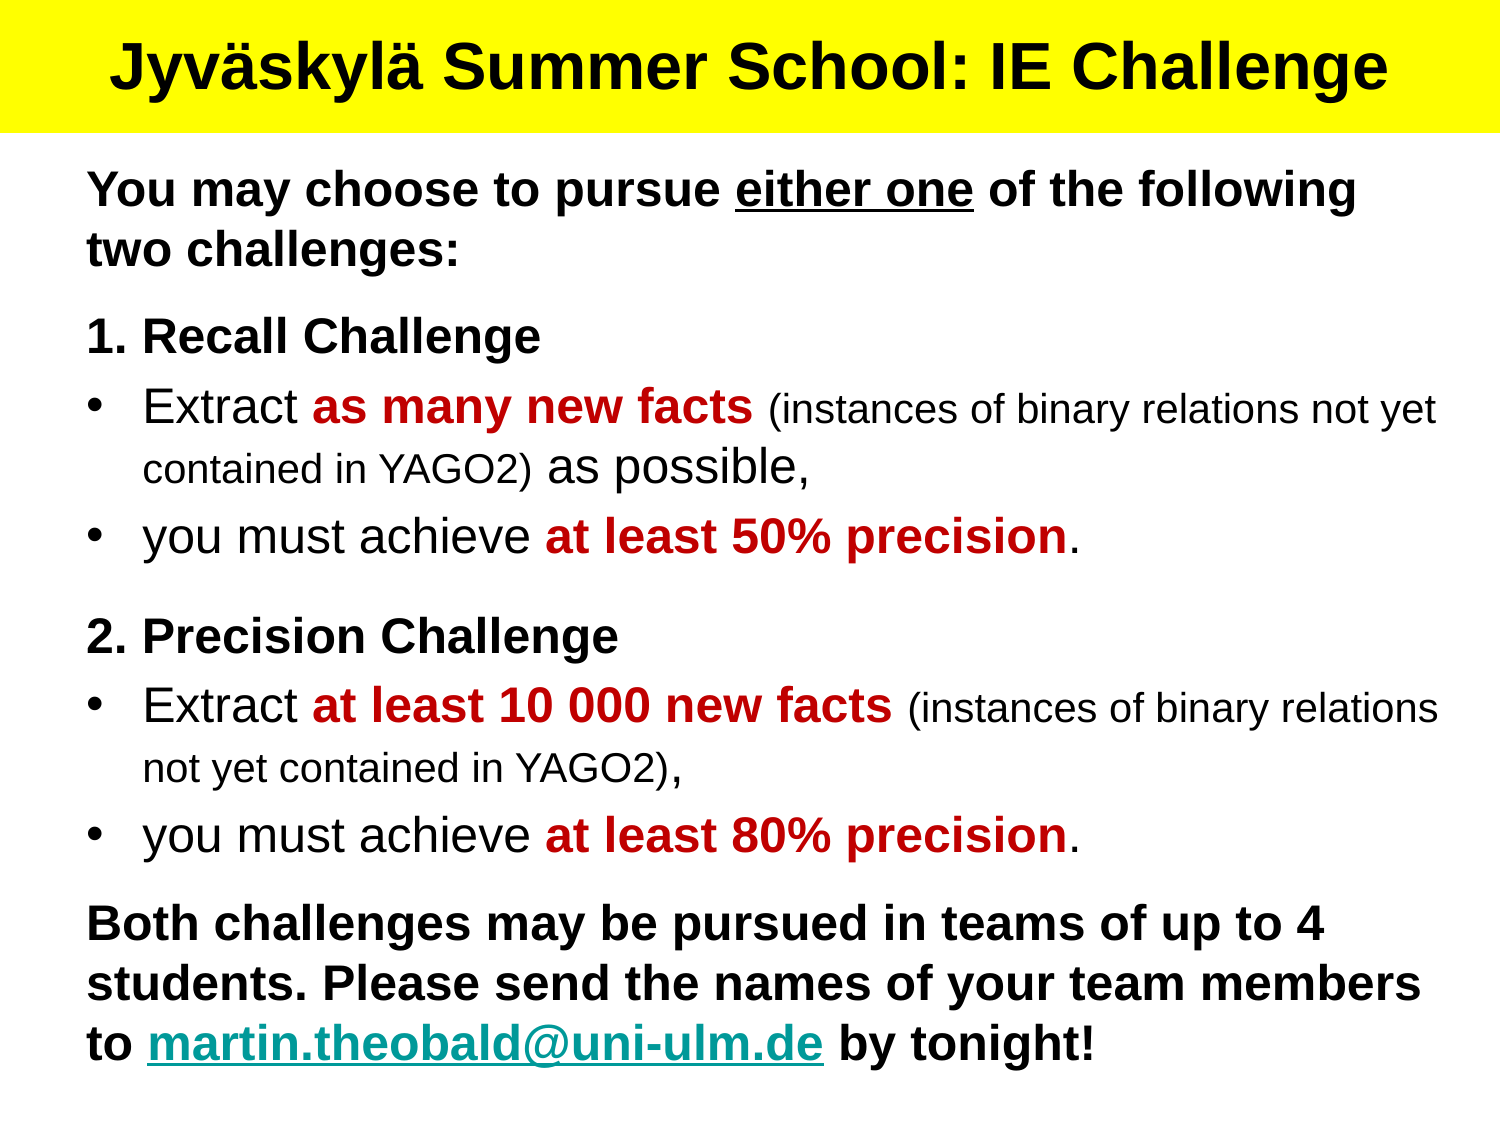

#
Jyväskylä Summer School: IE Challenge
You may choose to pursue either one of the following two challenges:

1. Recall Challenge
Extract as many new facts (instances of binary relations not yet contained in YAGO2) as possible,
you must achieve at least 50% precision.

2. Precision Challenge
Extract at least 10 000 new facts (instances of binary relations not yet contained in YAGO2),
you must achieve at least 80% precision.

Both challenges may be pursued in teams of up to 4 students. Please send the names of your team members to martin.theobald@uni-ulm.de by tonight!